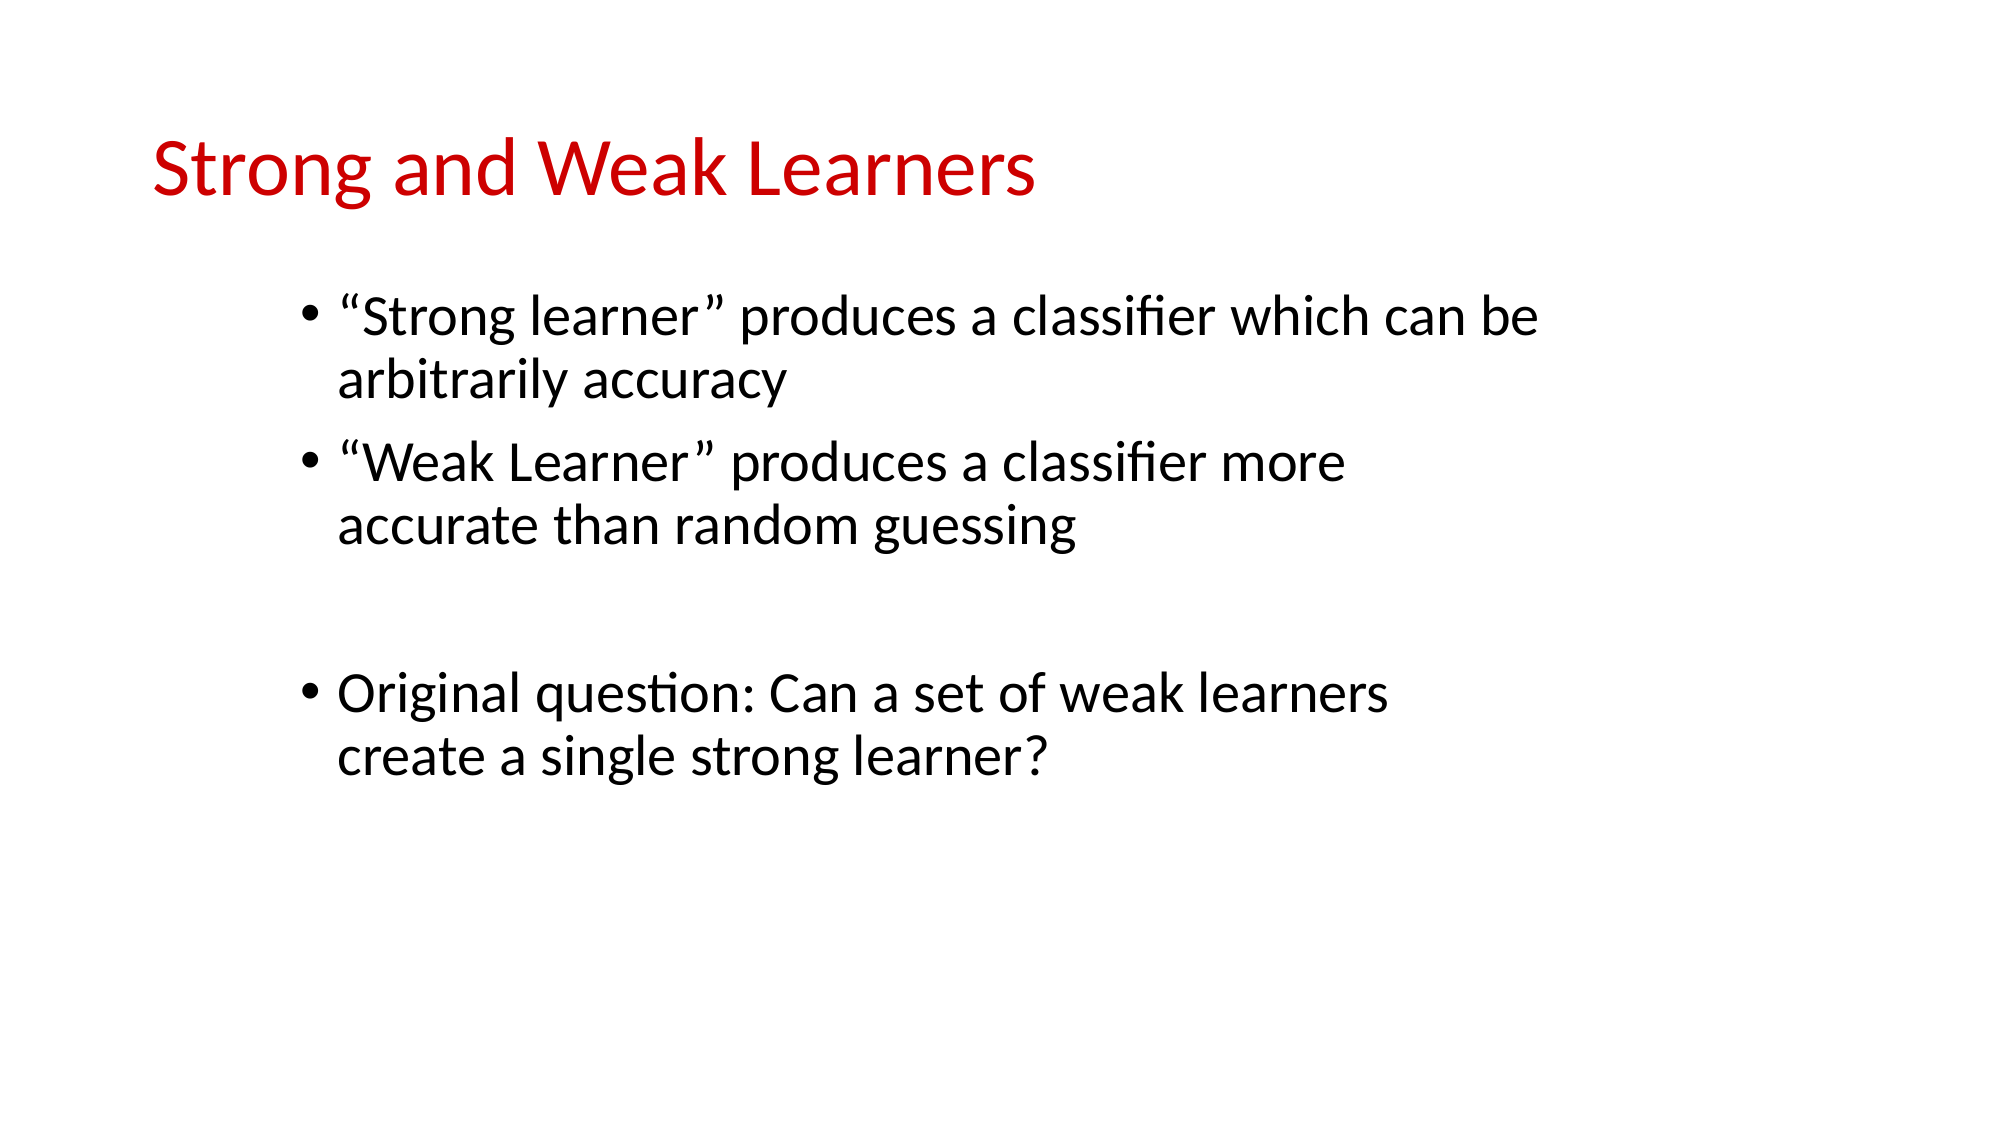

# Strong and Weak Learners
“Strong learner” produces a classifier which can be arbitrarily accuracy
“Weak Learner” produces a classifier more accurate than random guessing

Original question: Can a set of weak learners create a single strong learner?